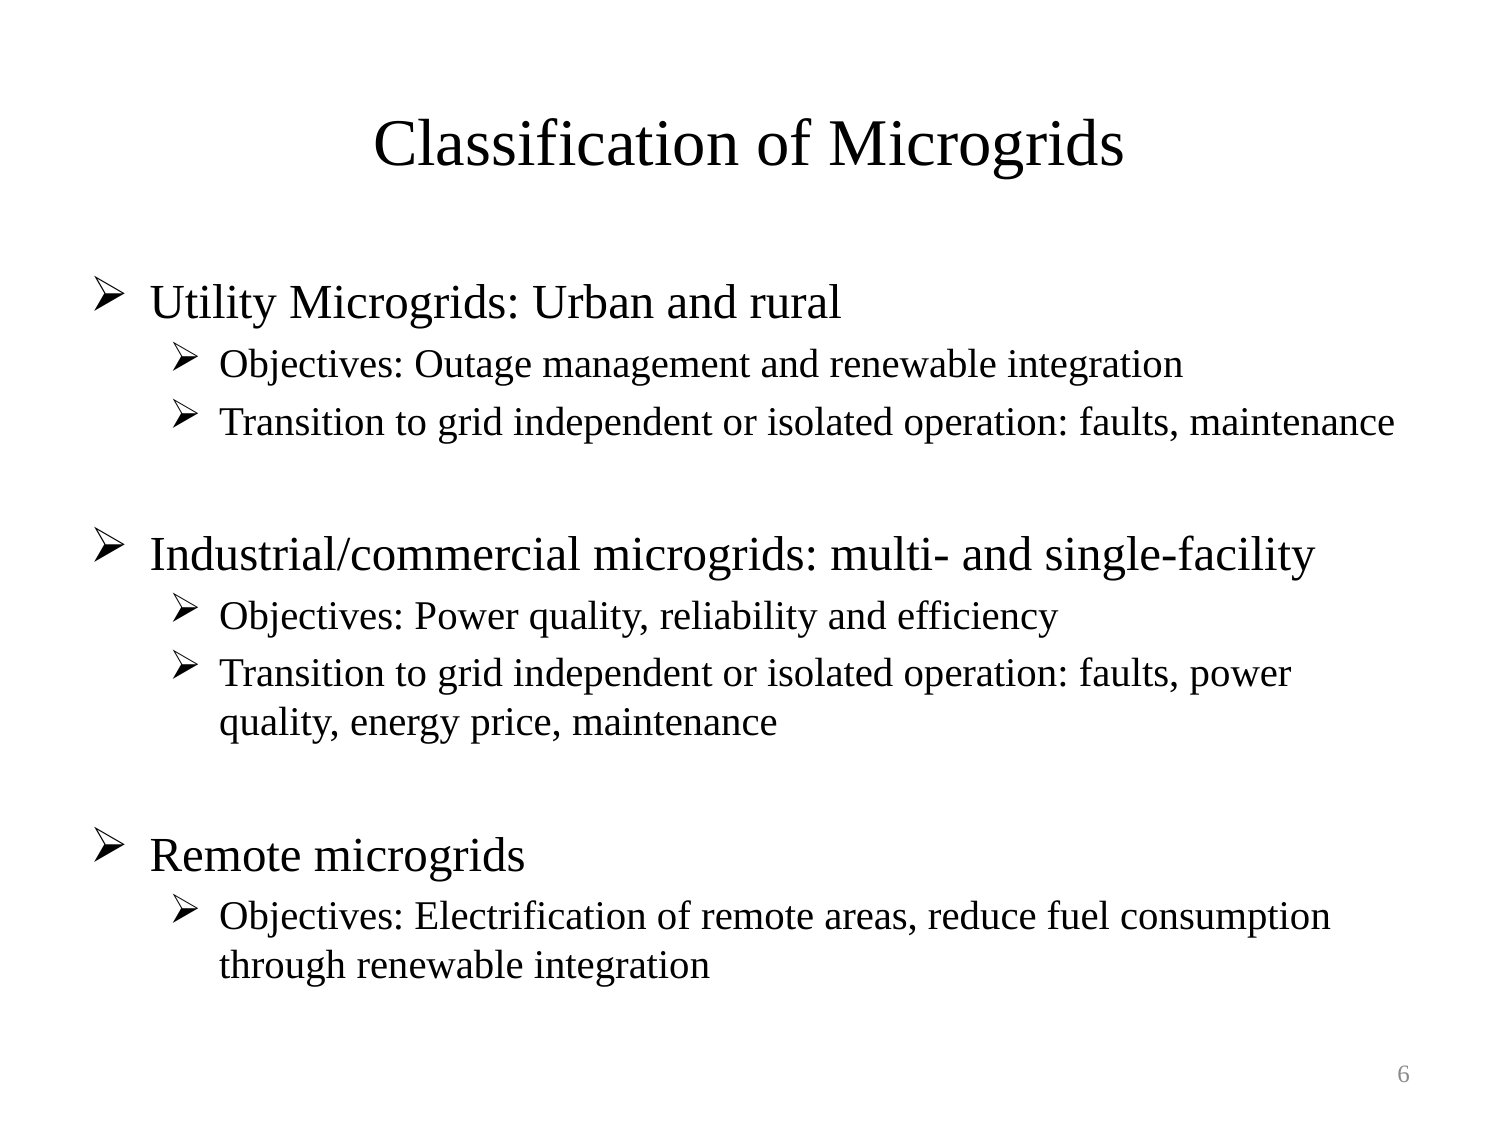

# Classification of Microgrids
Utility Microgrids: Urban and rural
Objectives: Outage management and renewable integration
Transition to grid independent or isolated operation: faults, maintenance

Industrial/commercial microgrids: multi- and single-facility
Objectives: Power quality, reliability and efficiency
Transition to grid independent or isolated operation: faults, power quality, energy price, maintenance

Remote microgrids
Objectives: Electrification of remote areas, reduce fuel consumption through renewable integration

6